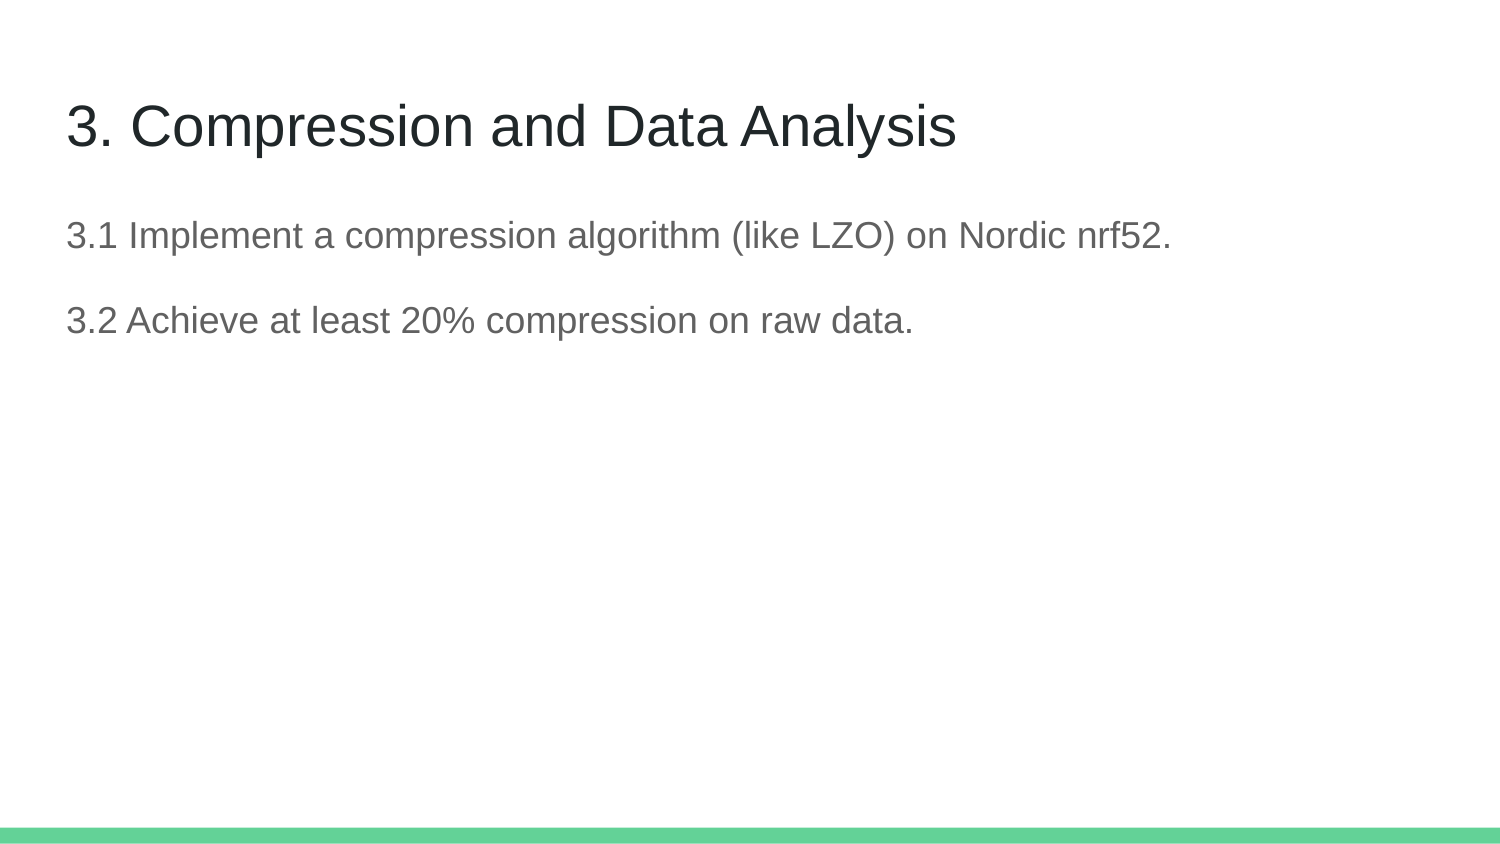

# 3. Compression and Data Analysis
3.1 Implement a compression algorithm (like LZO) on Nordic nrf52.
3.2 Achieve at least 20% compression on raw data.